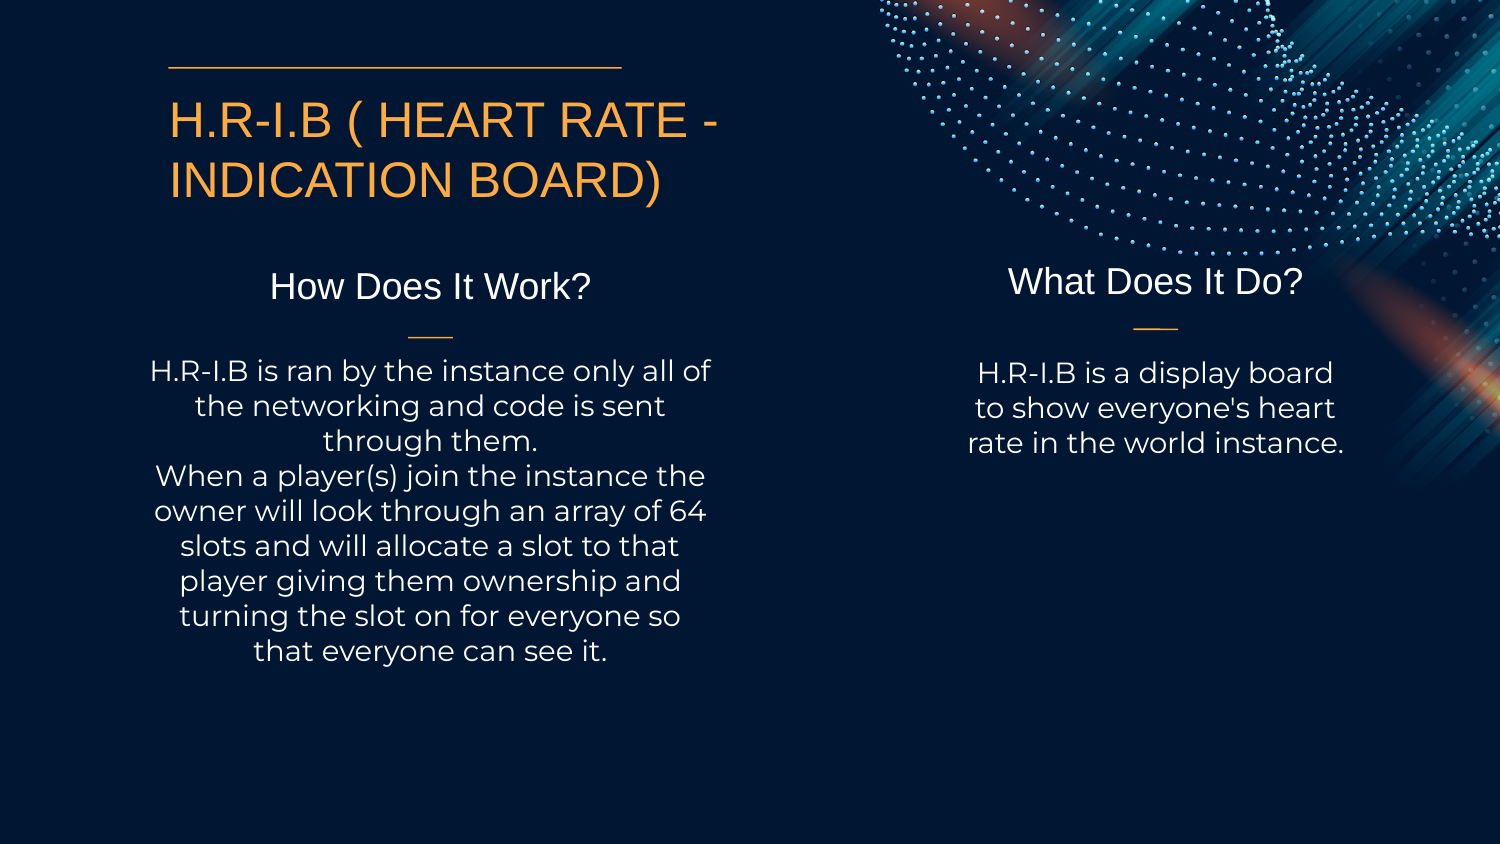

# H.R-I.B ( HEART RATE -  INDICATION BOARD)
What Does It Do?
How Does It Work?
H.R-I.B is ran by the instance only all of the networking and code is sent through them.
When a player(s) join the instance the owner will look through an array of 64 slots and will allocate a slot to that player giving them ownership and turning the slot on for everyone so that everyone can see it.
H.R-I.B is a display board to show everyone's heart rate in the world instance.